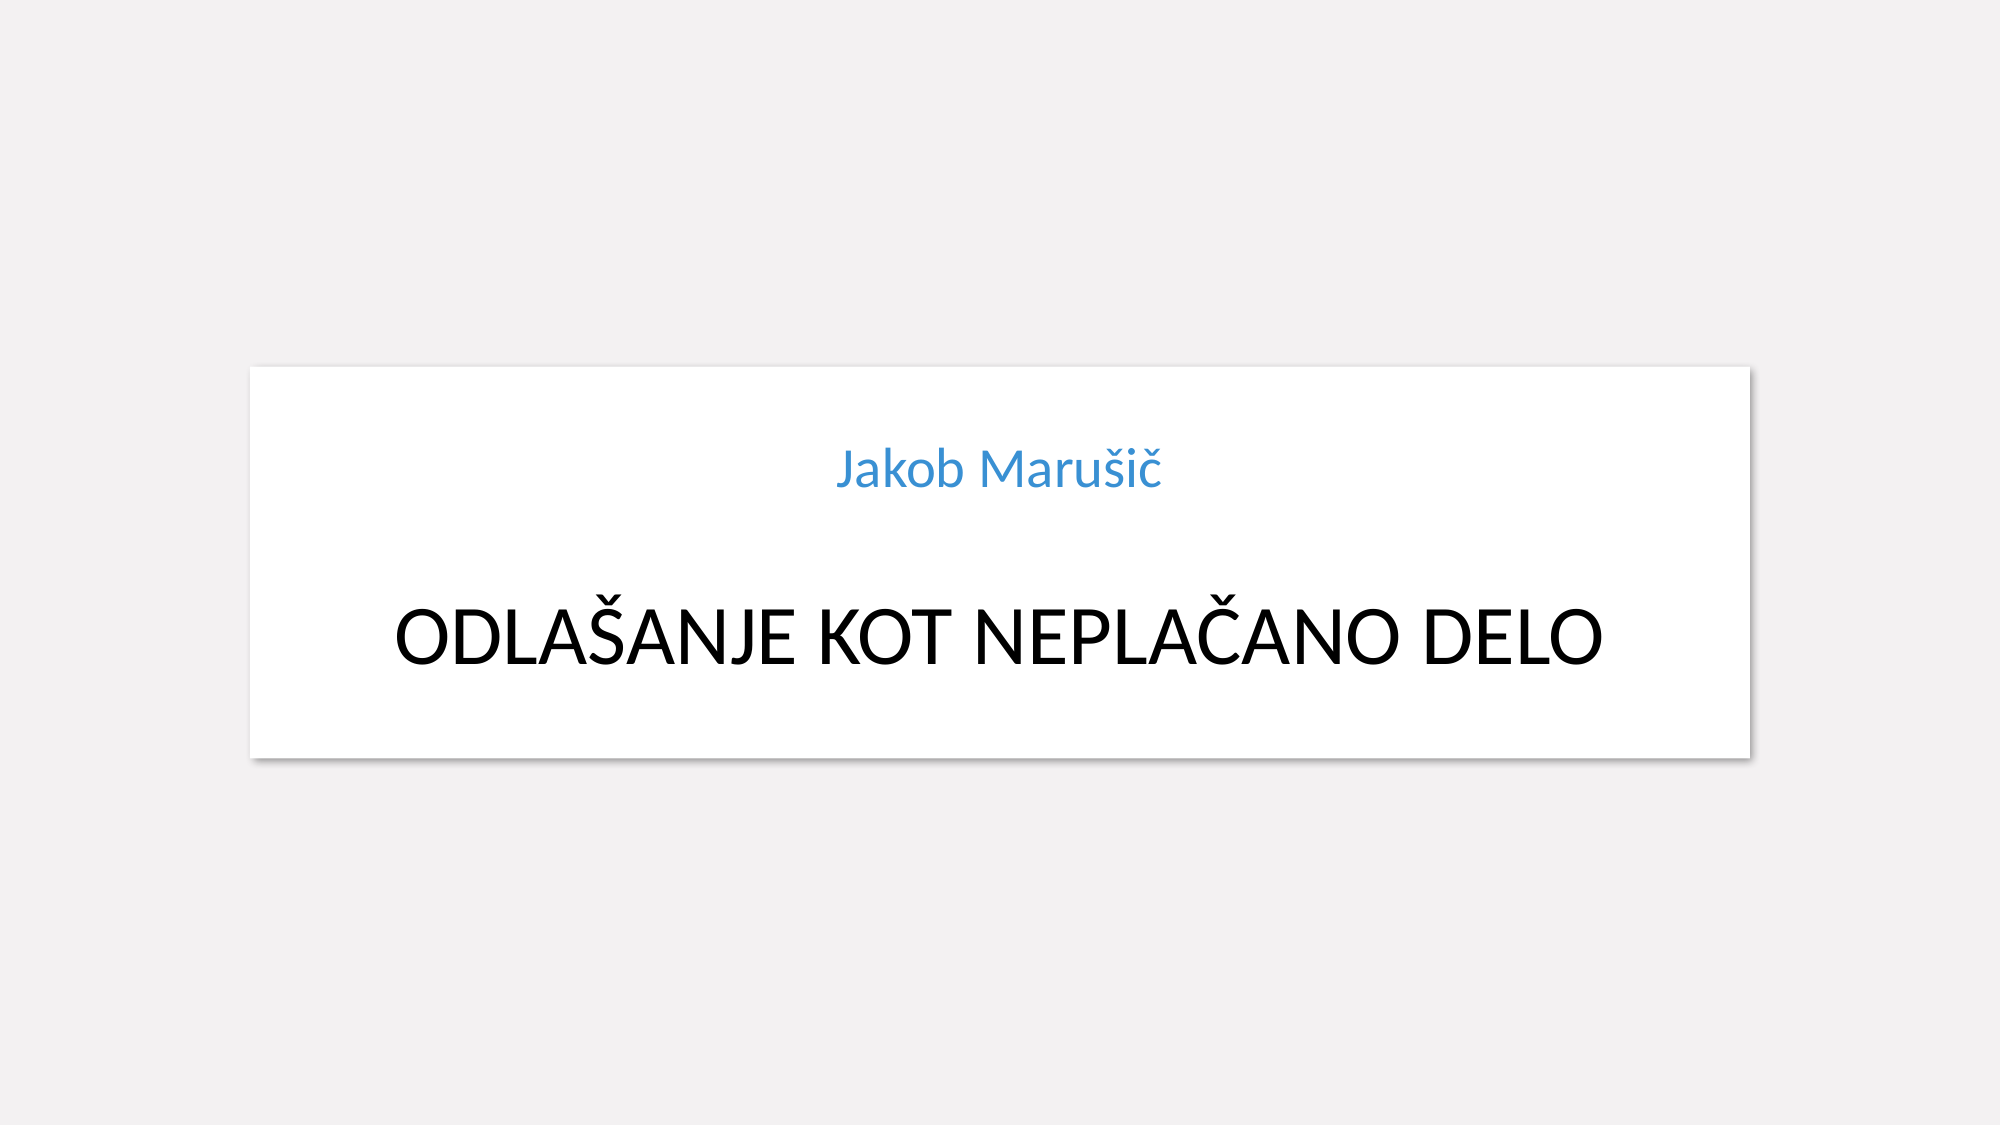

# Jakob Marušič ODLAŠANJE KOT NEPLAČANO DELO